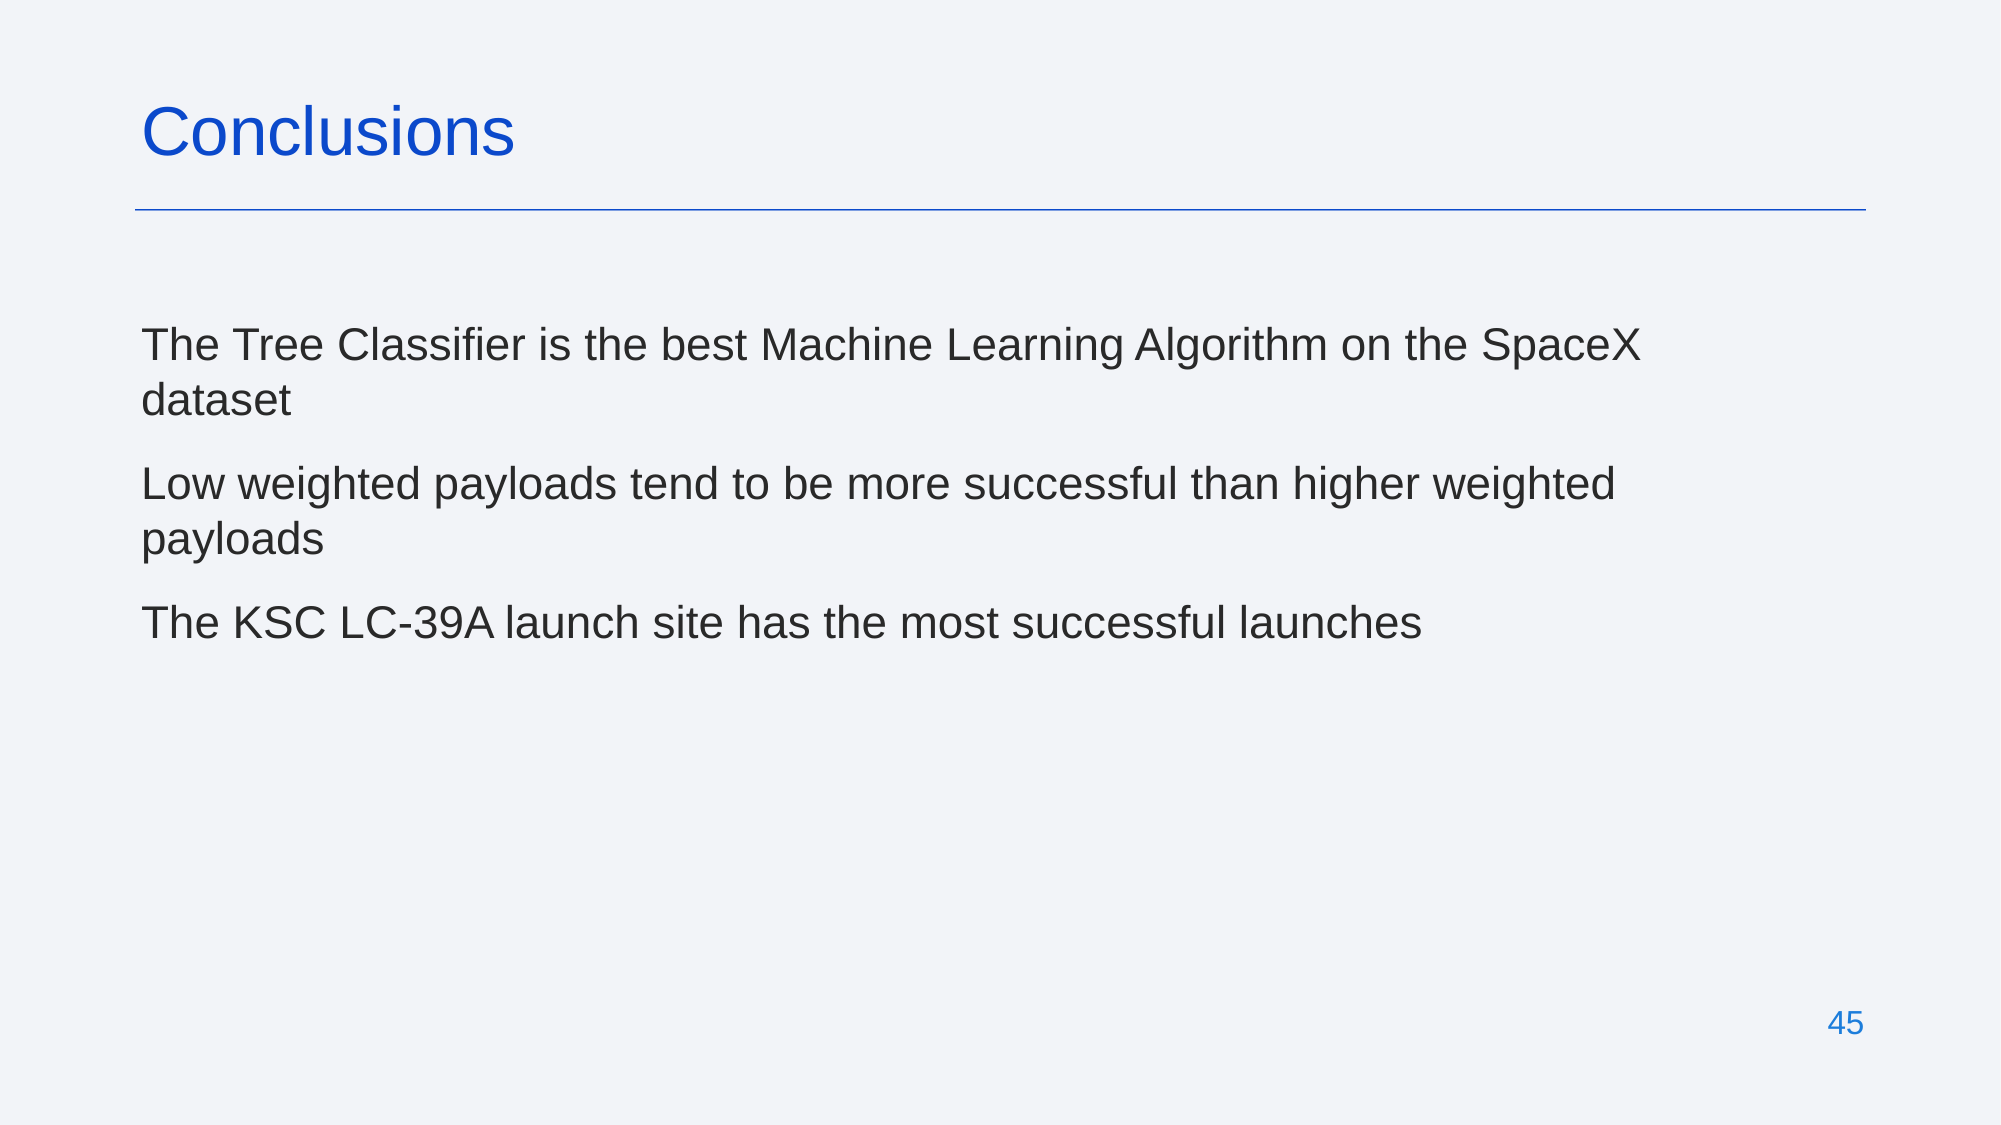

Conclusions
The Tree Classifier is the best Machine Learning Algorithm on the SpaceX dataset
Low weighted payloads tend to be more successful than higher weighted payloads
The KSC LC-39A launch site has the most successful launches

45